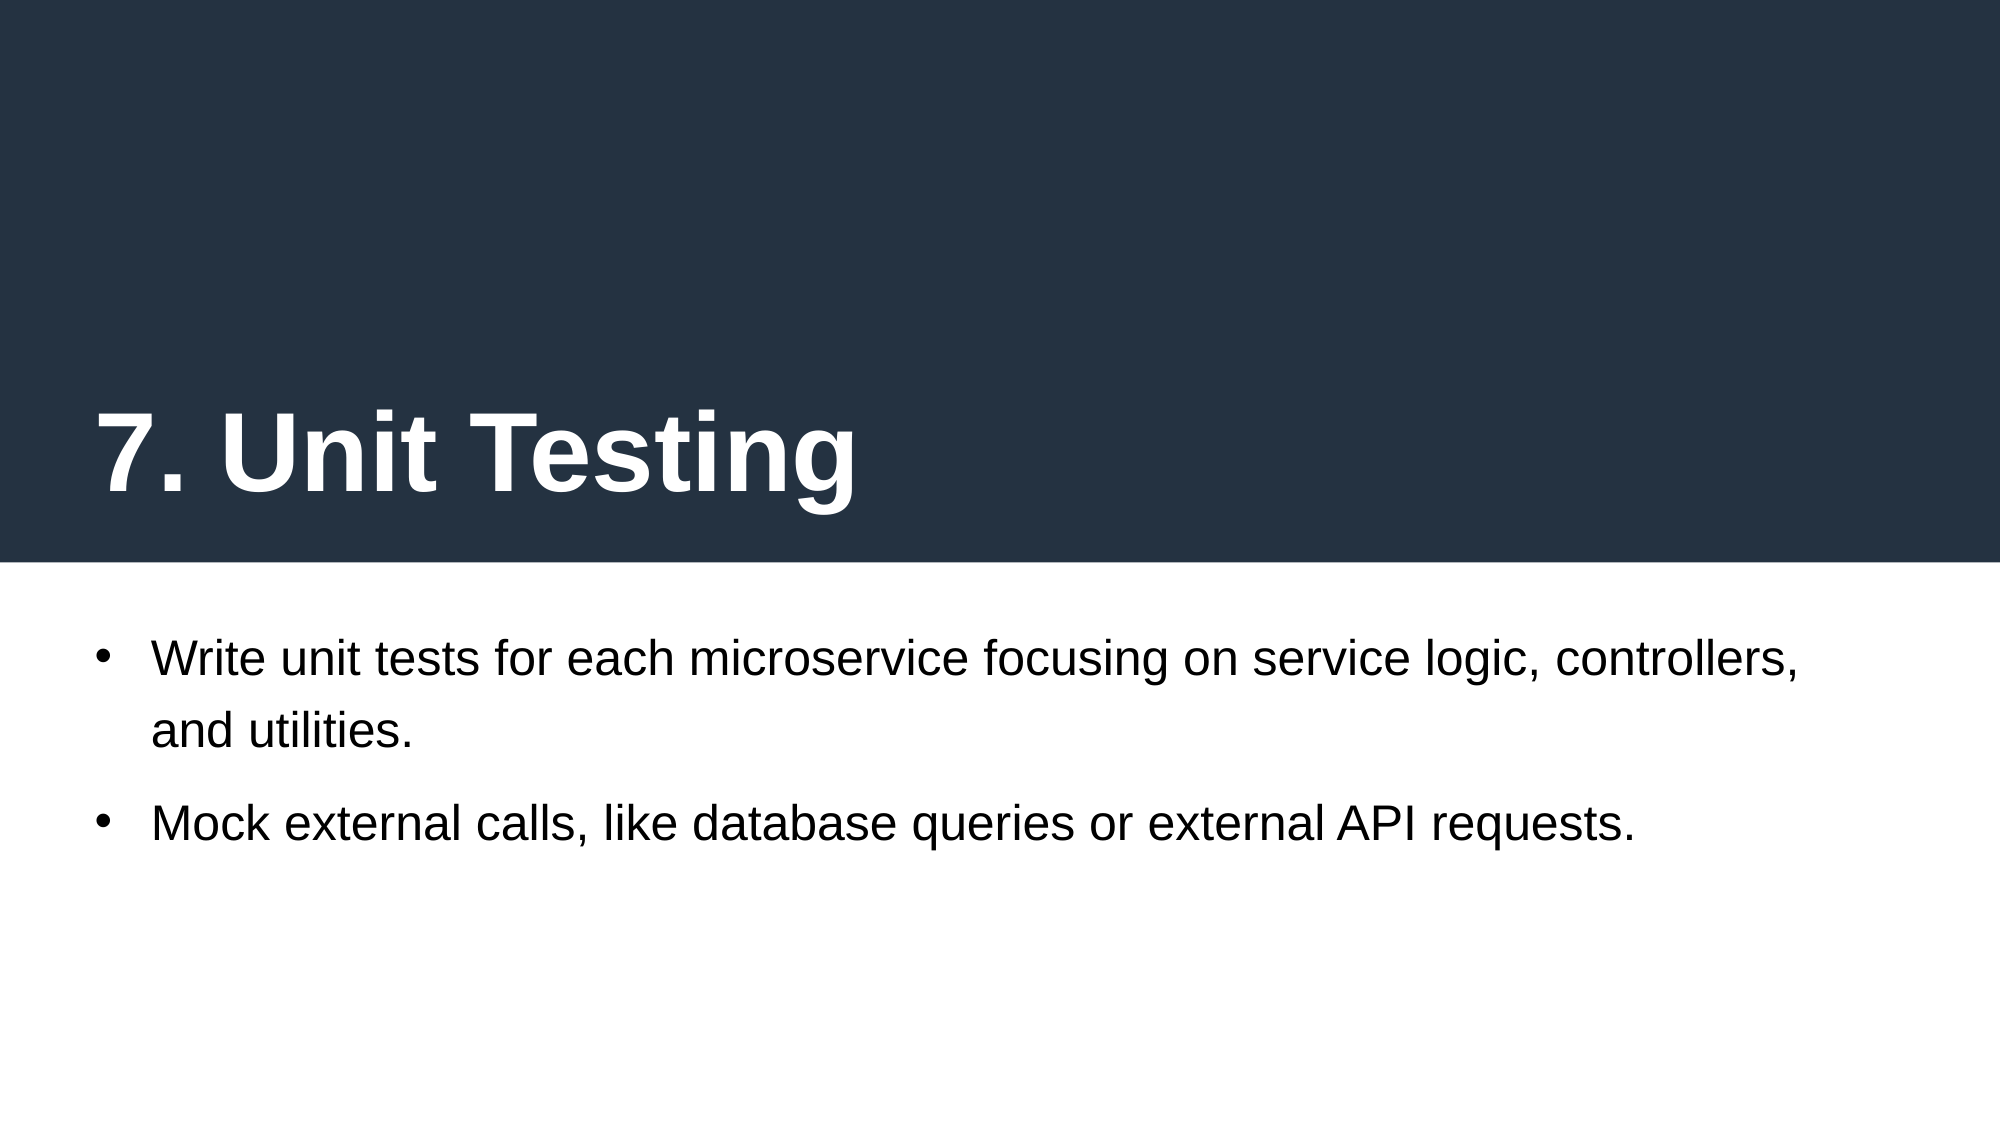

# 7. Unit Testing
Write unit tests for each microservice focusing on service logic, controllers, and utilities.
Mock external calls, like database queries or external API requests.